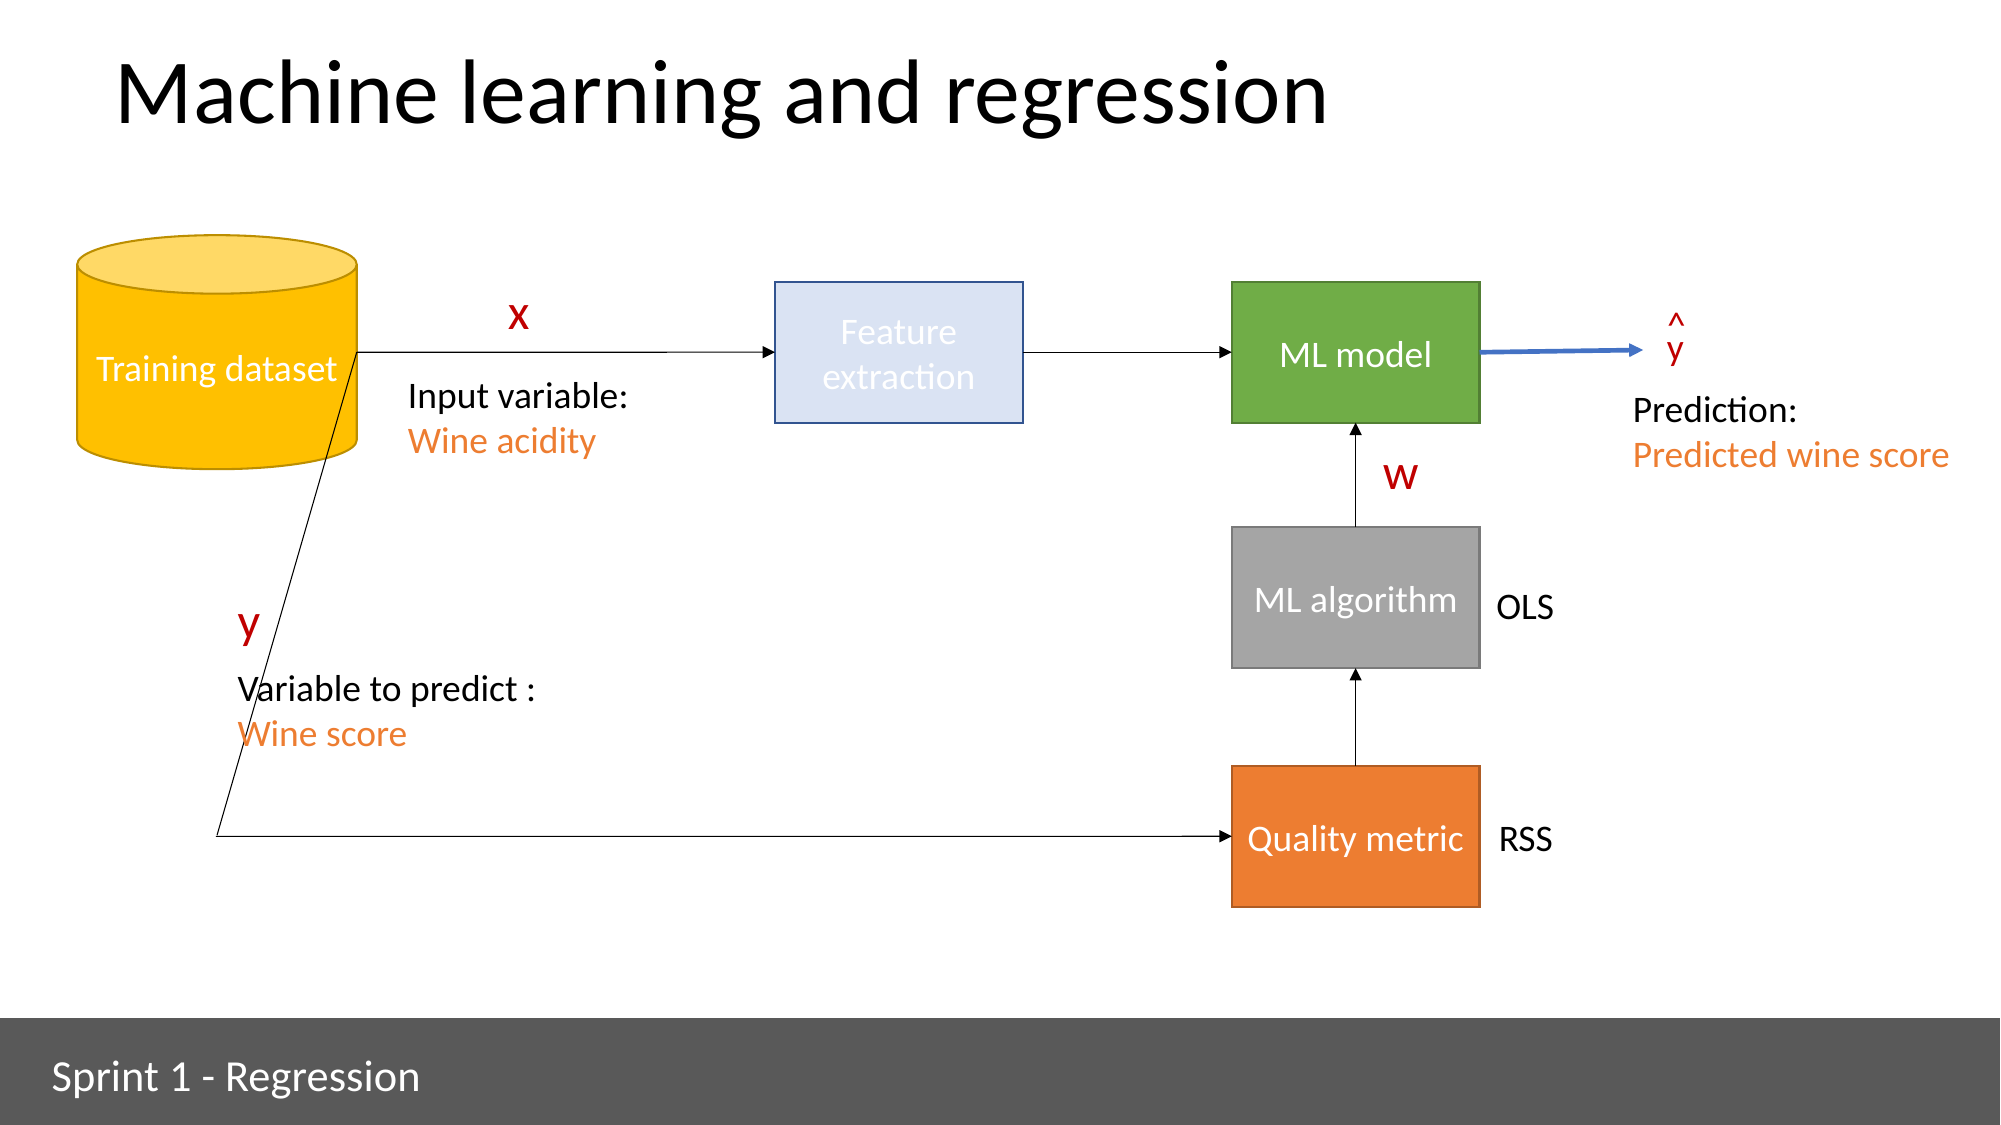

# Machine learning and regression
Training dataset
x
Feature extraction
ML model
^
y
Input variable:
Wine acidity

Prediction:
Predicted wine score
w
ML algorithm
OLS
y
Variable to predict : Wine score
Quality metric
RSS

Sprint 1 - Regression